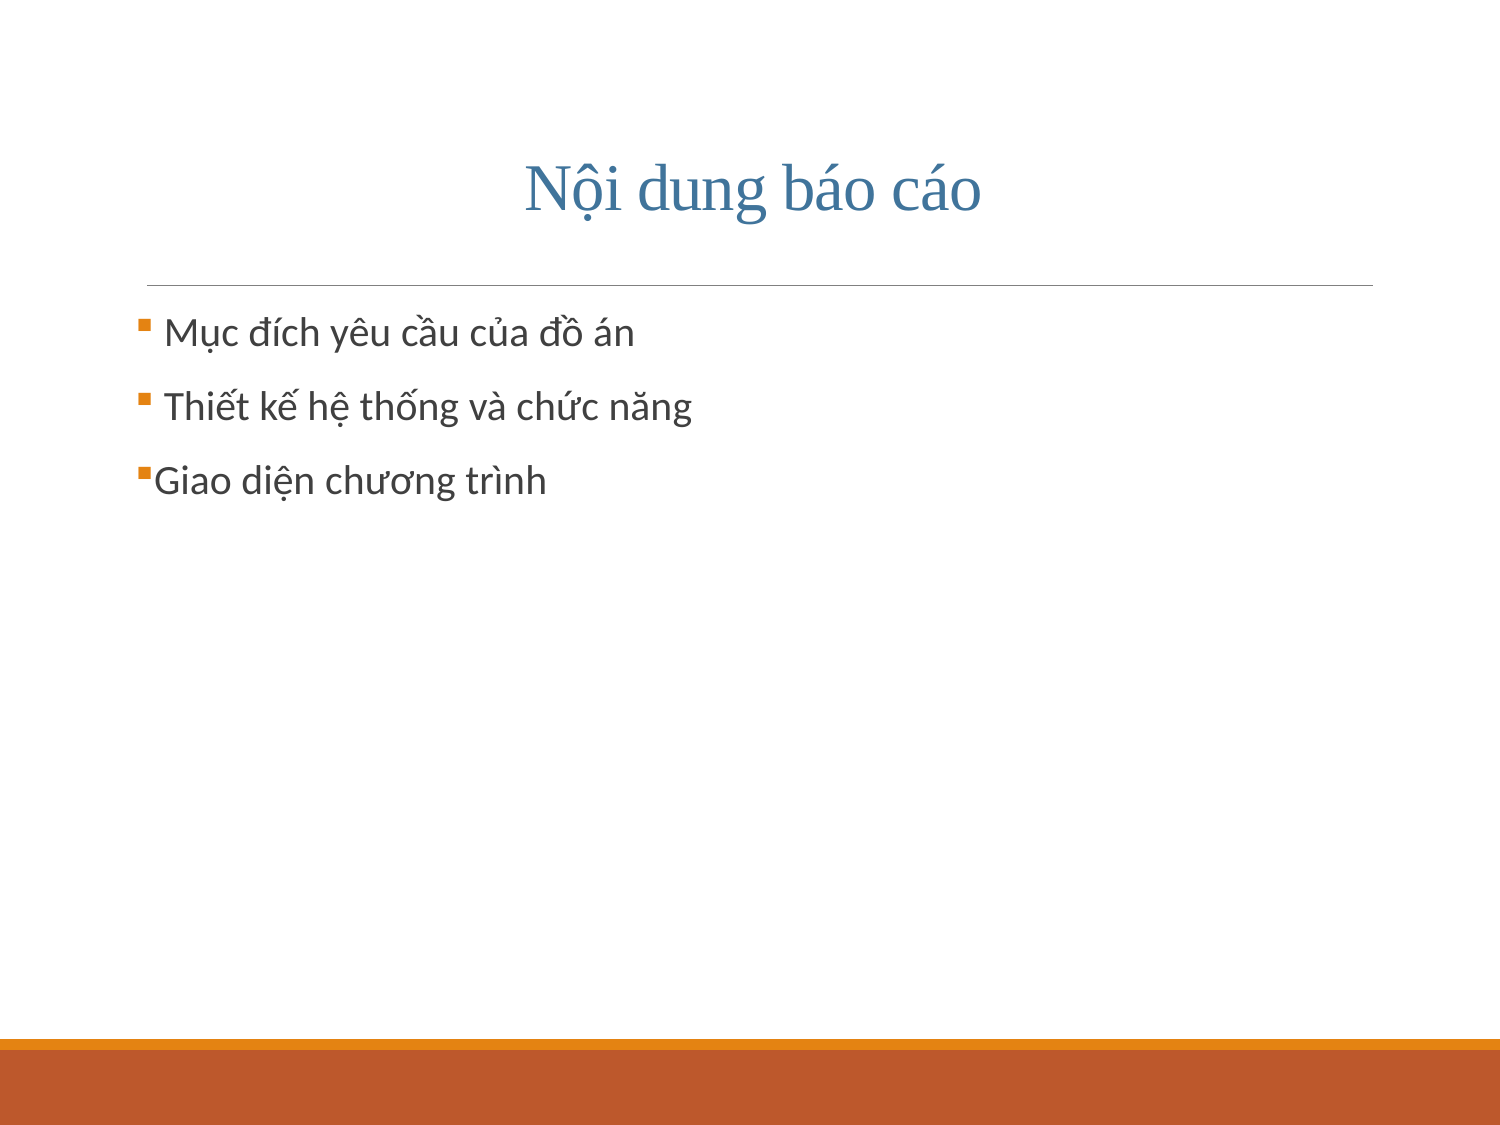

# Nội dung báo cáo
 Mục đích yêu cầu của đồ án
 Thiết kế hệ thống và chức năng
Giao diện chương trình